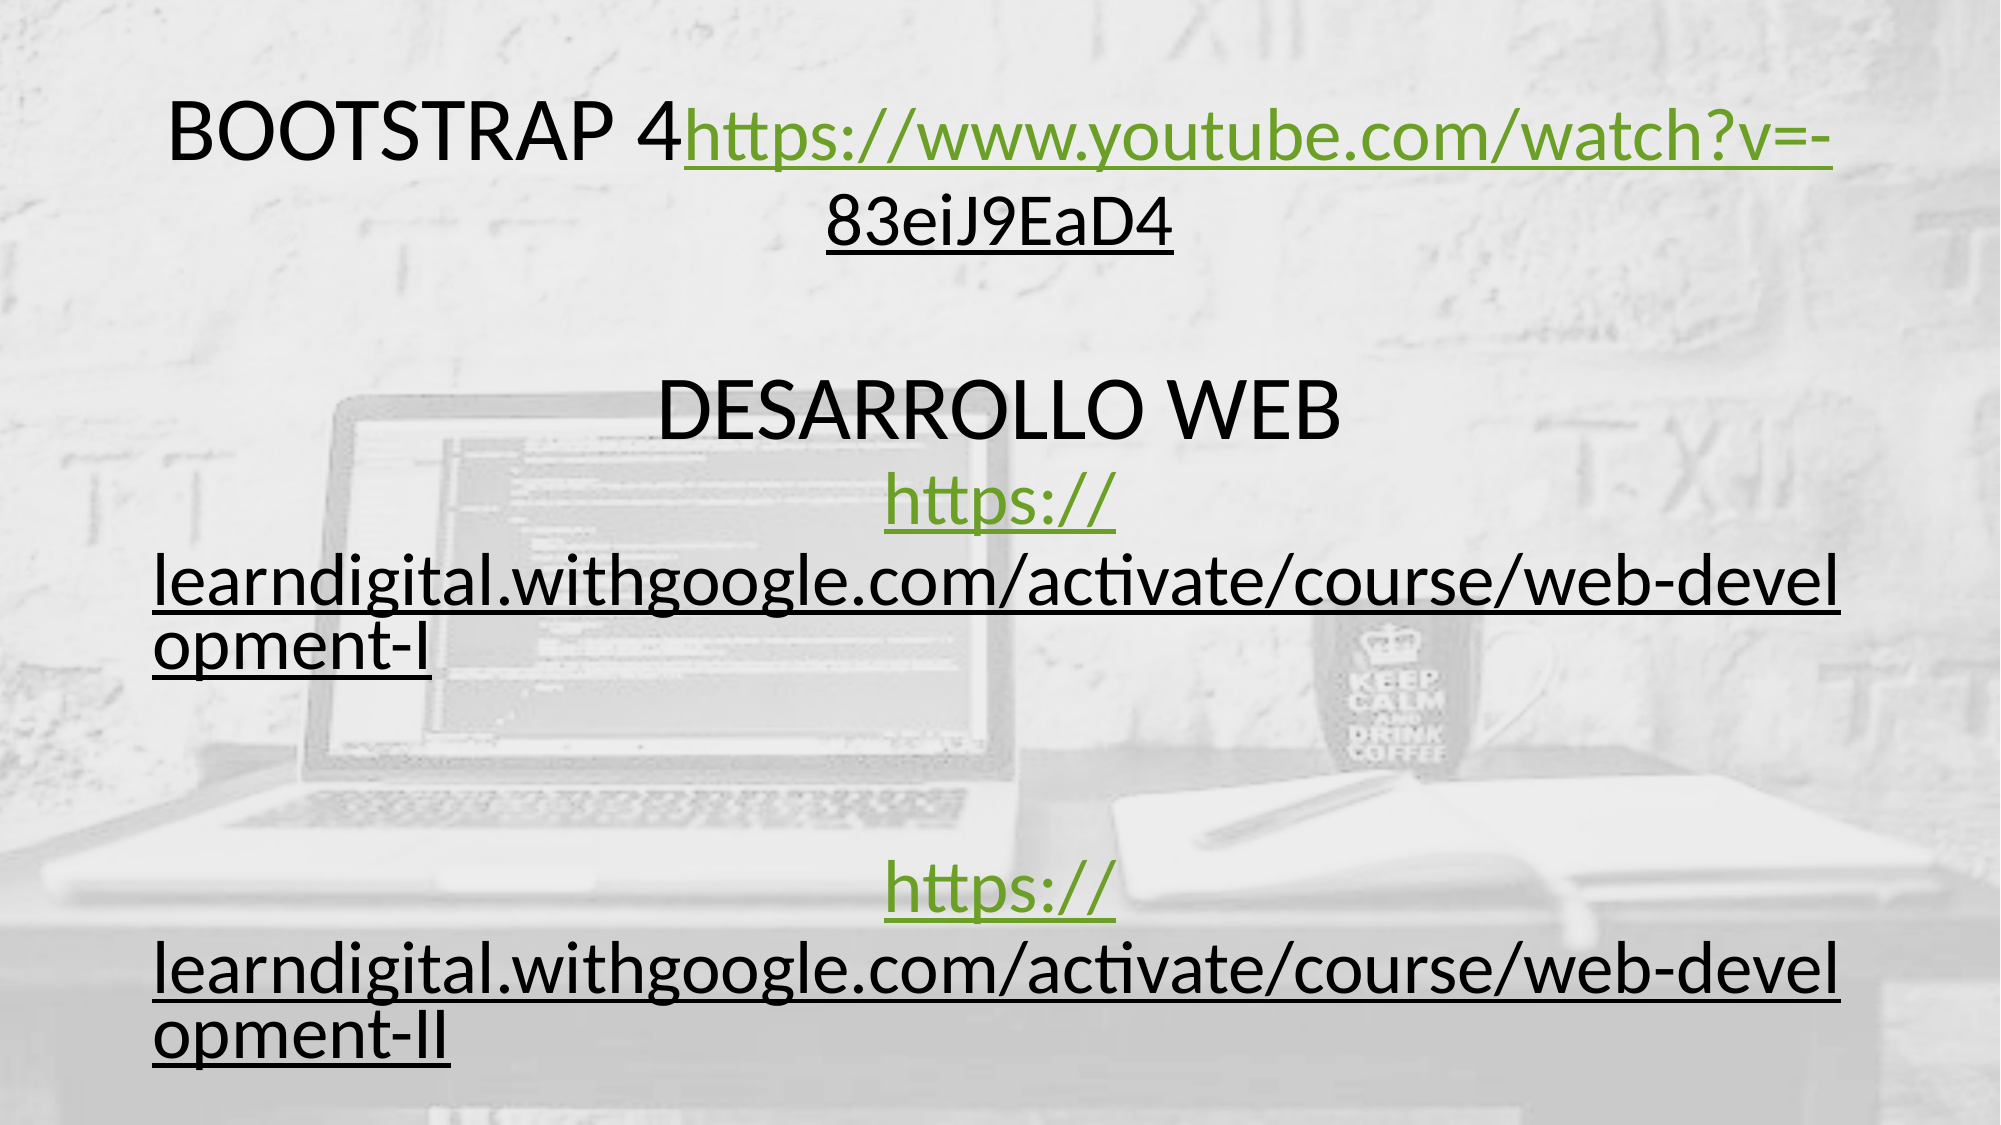

# BOOTSTRAP 4 https://www.youtube.com/watch?v=-83eiJ9EaD4 DESARROLLO WEB https://learndigital.withgoogle.com/activate/course/web-development-I https://learndigital.withgoogle.com/activate/course/web-development-II